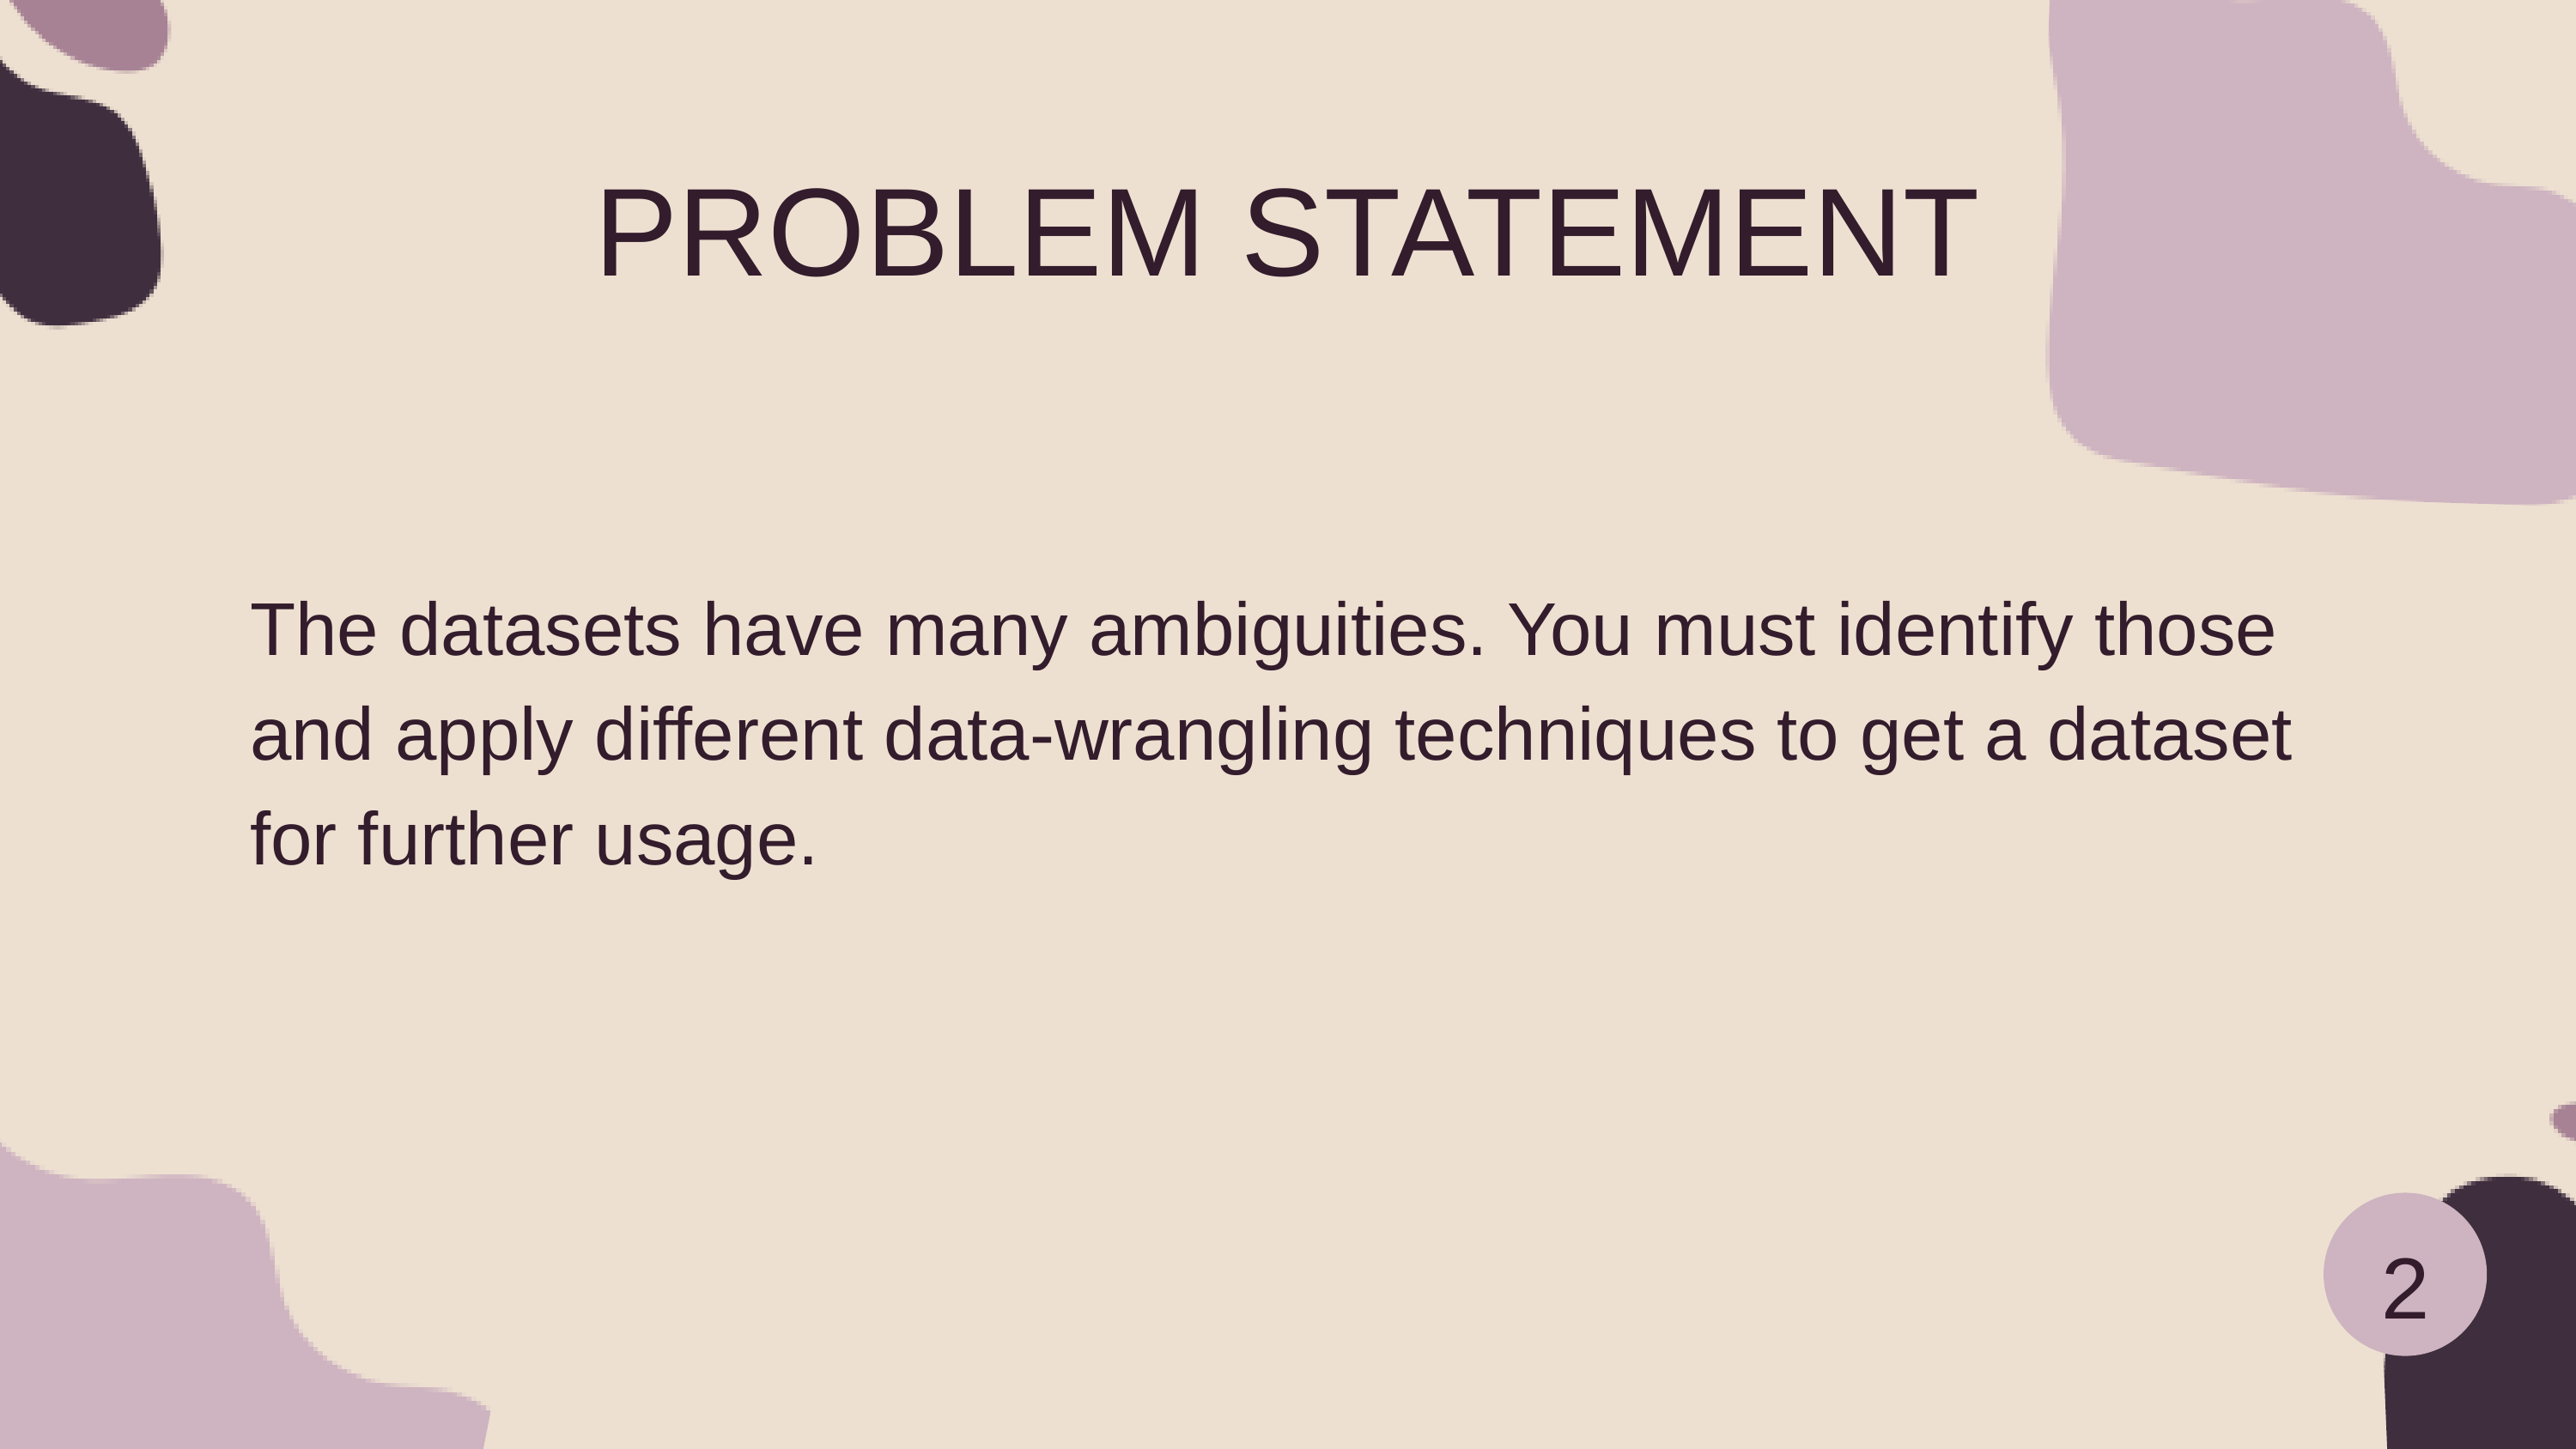

PROBLEM STATEMENT
The datasets have many ambiguities. You must identify those and apply different data-wrangling techniques to get a dataset for further usage.

2